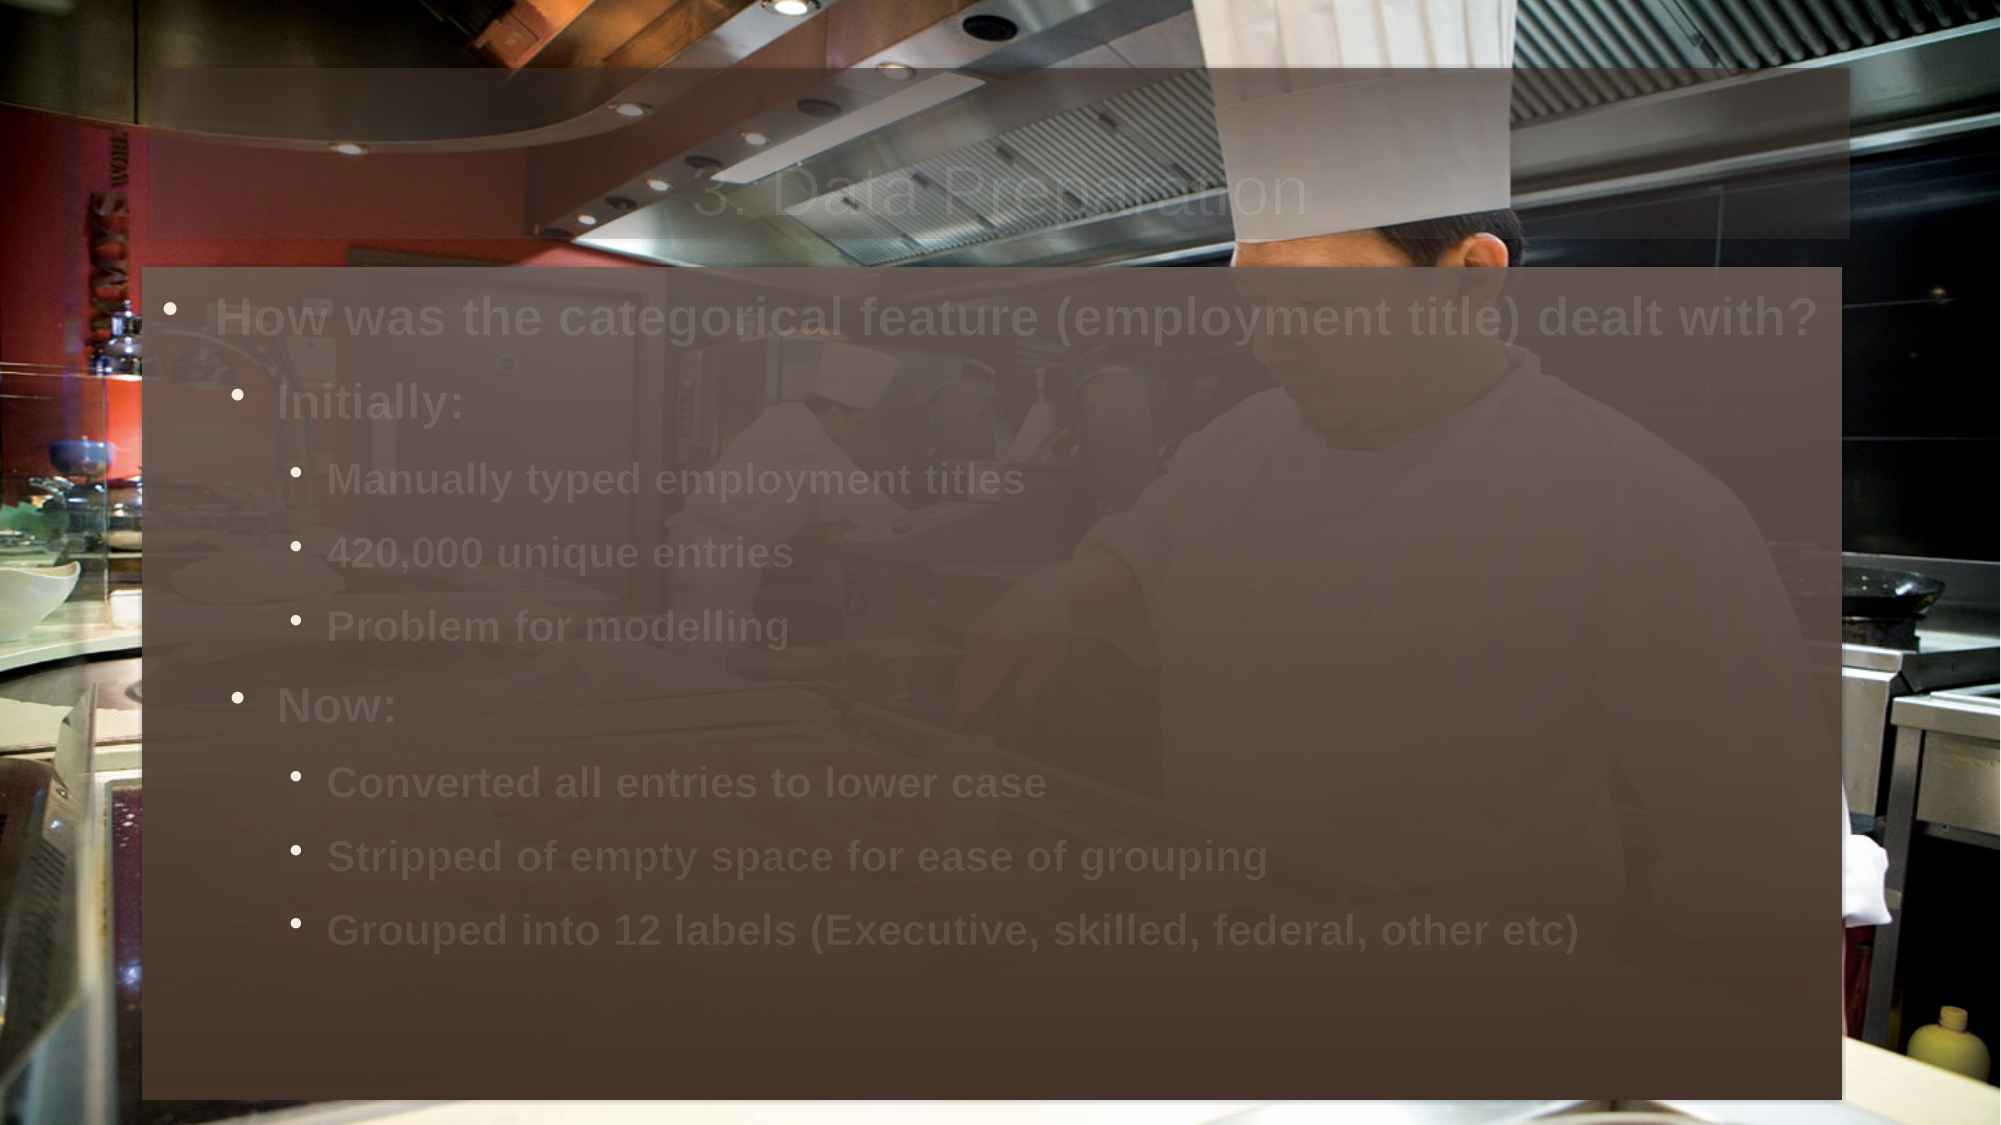

3. Data Preparation
How was the categorical feature (employment title) dealt with?
Initially:
Manually typed employment titles
420,000 unique entries
Problem for modelling
Now:
Converted all entries to lower case
Stripped of empty space for ease of grouping
Grouped into 12 labels (Executive, skilled, federal, other etc)